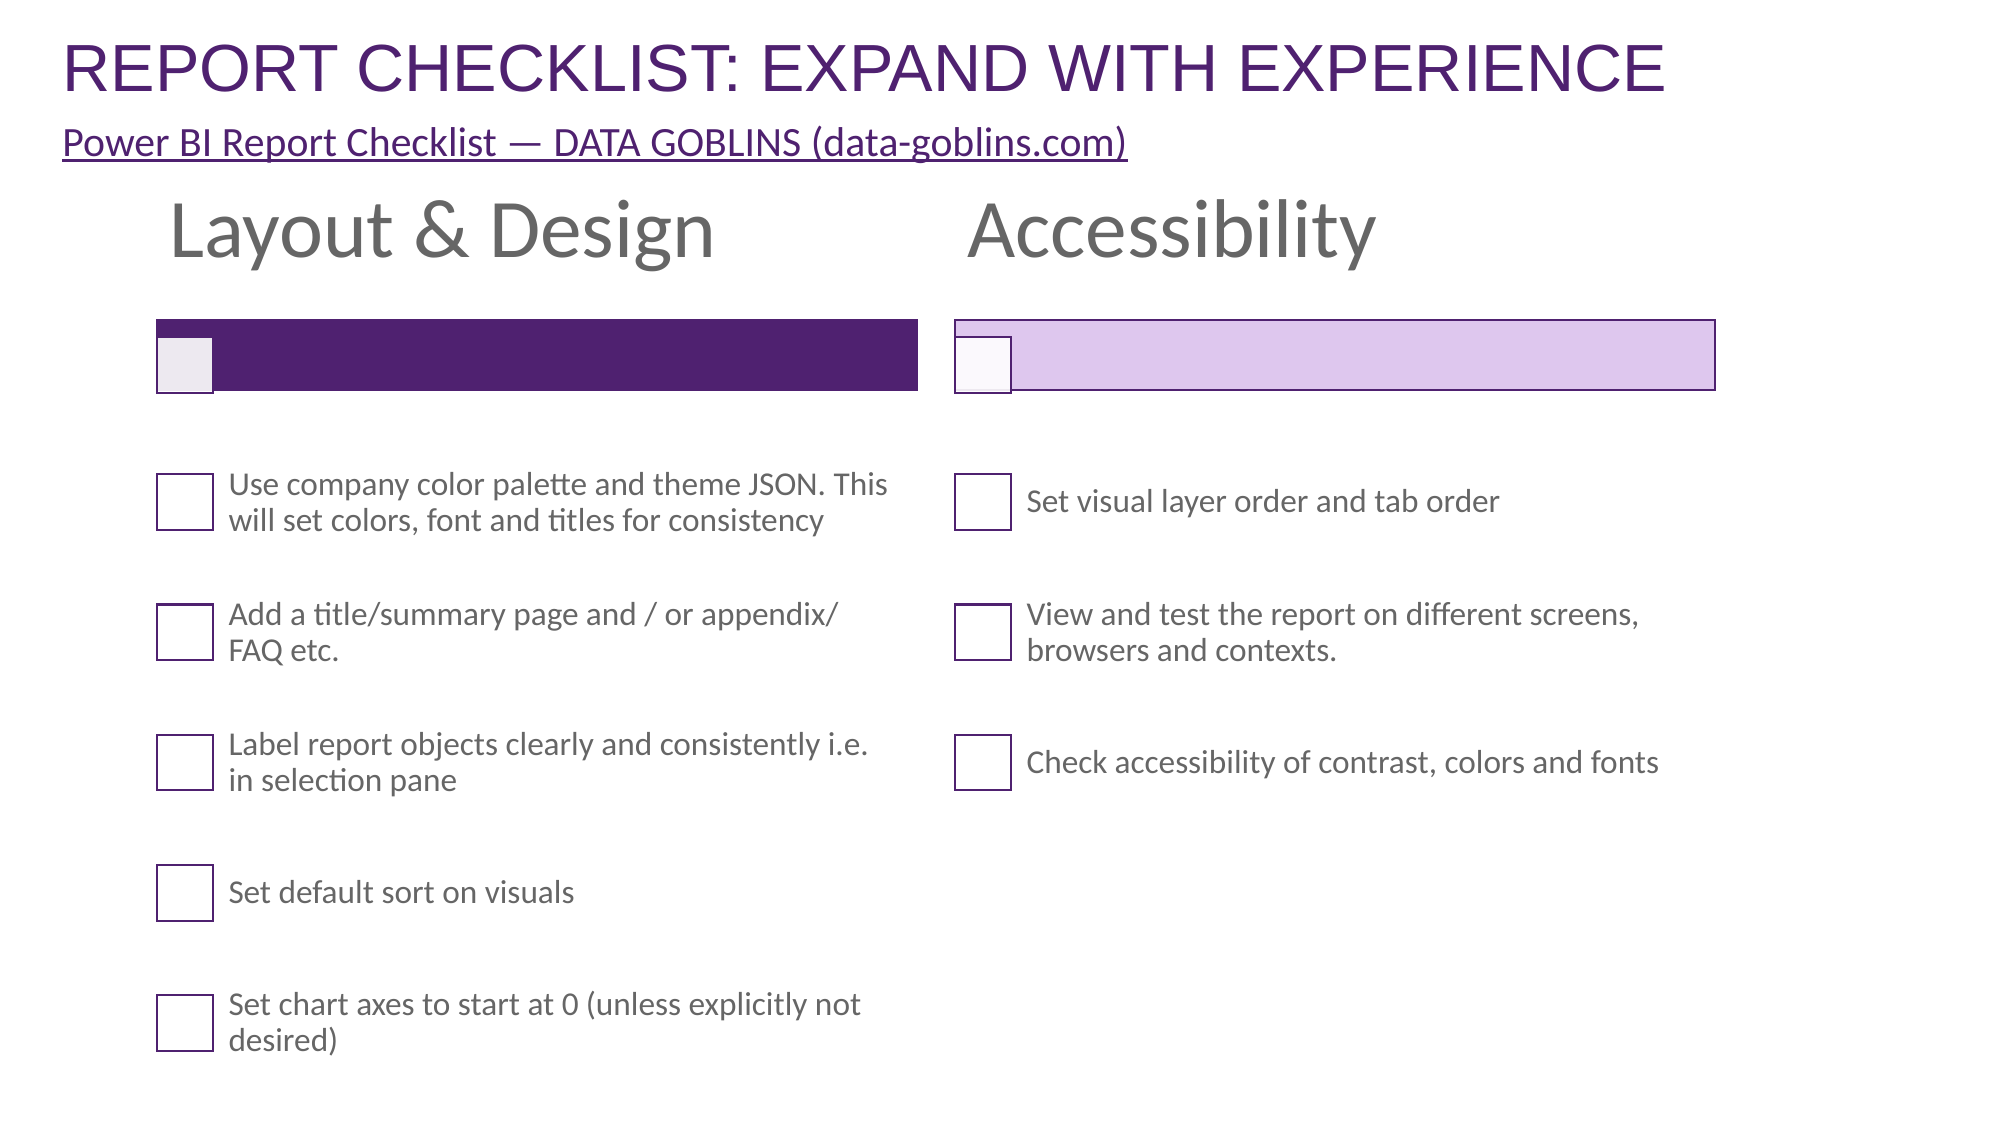

# REPORT CHECKLIST: Expand with Experience
Power BI Report Checklist — DATA GOBLINS (data-goblins.com)

Layout & Design
Use company color palette and theme JSON. This will set colors, font and titles for consistency
Add a title/summary page and / or appendix/ FAQ etc.
Label report objects clearly and consistently i.e. in selection pane
Set default sort on visuals
Set chart axes to start at 0 (unless explicitly not desired)
Accessibility
Set visual layer order and tab order
View and test the report on different screens, browsers and contexts.
Check accessibility of contrast, colors and fonts